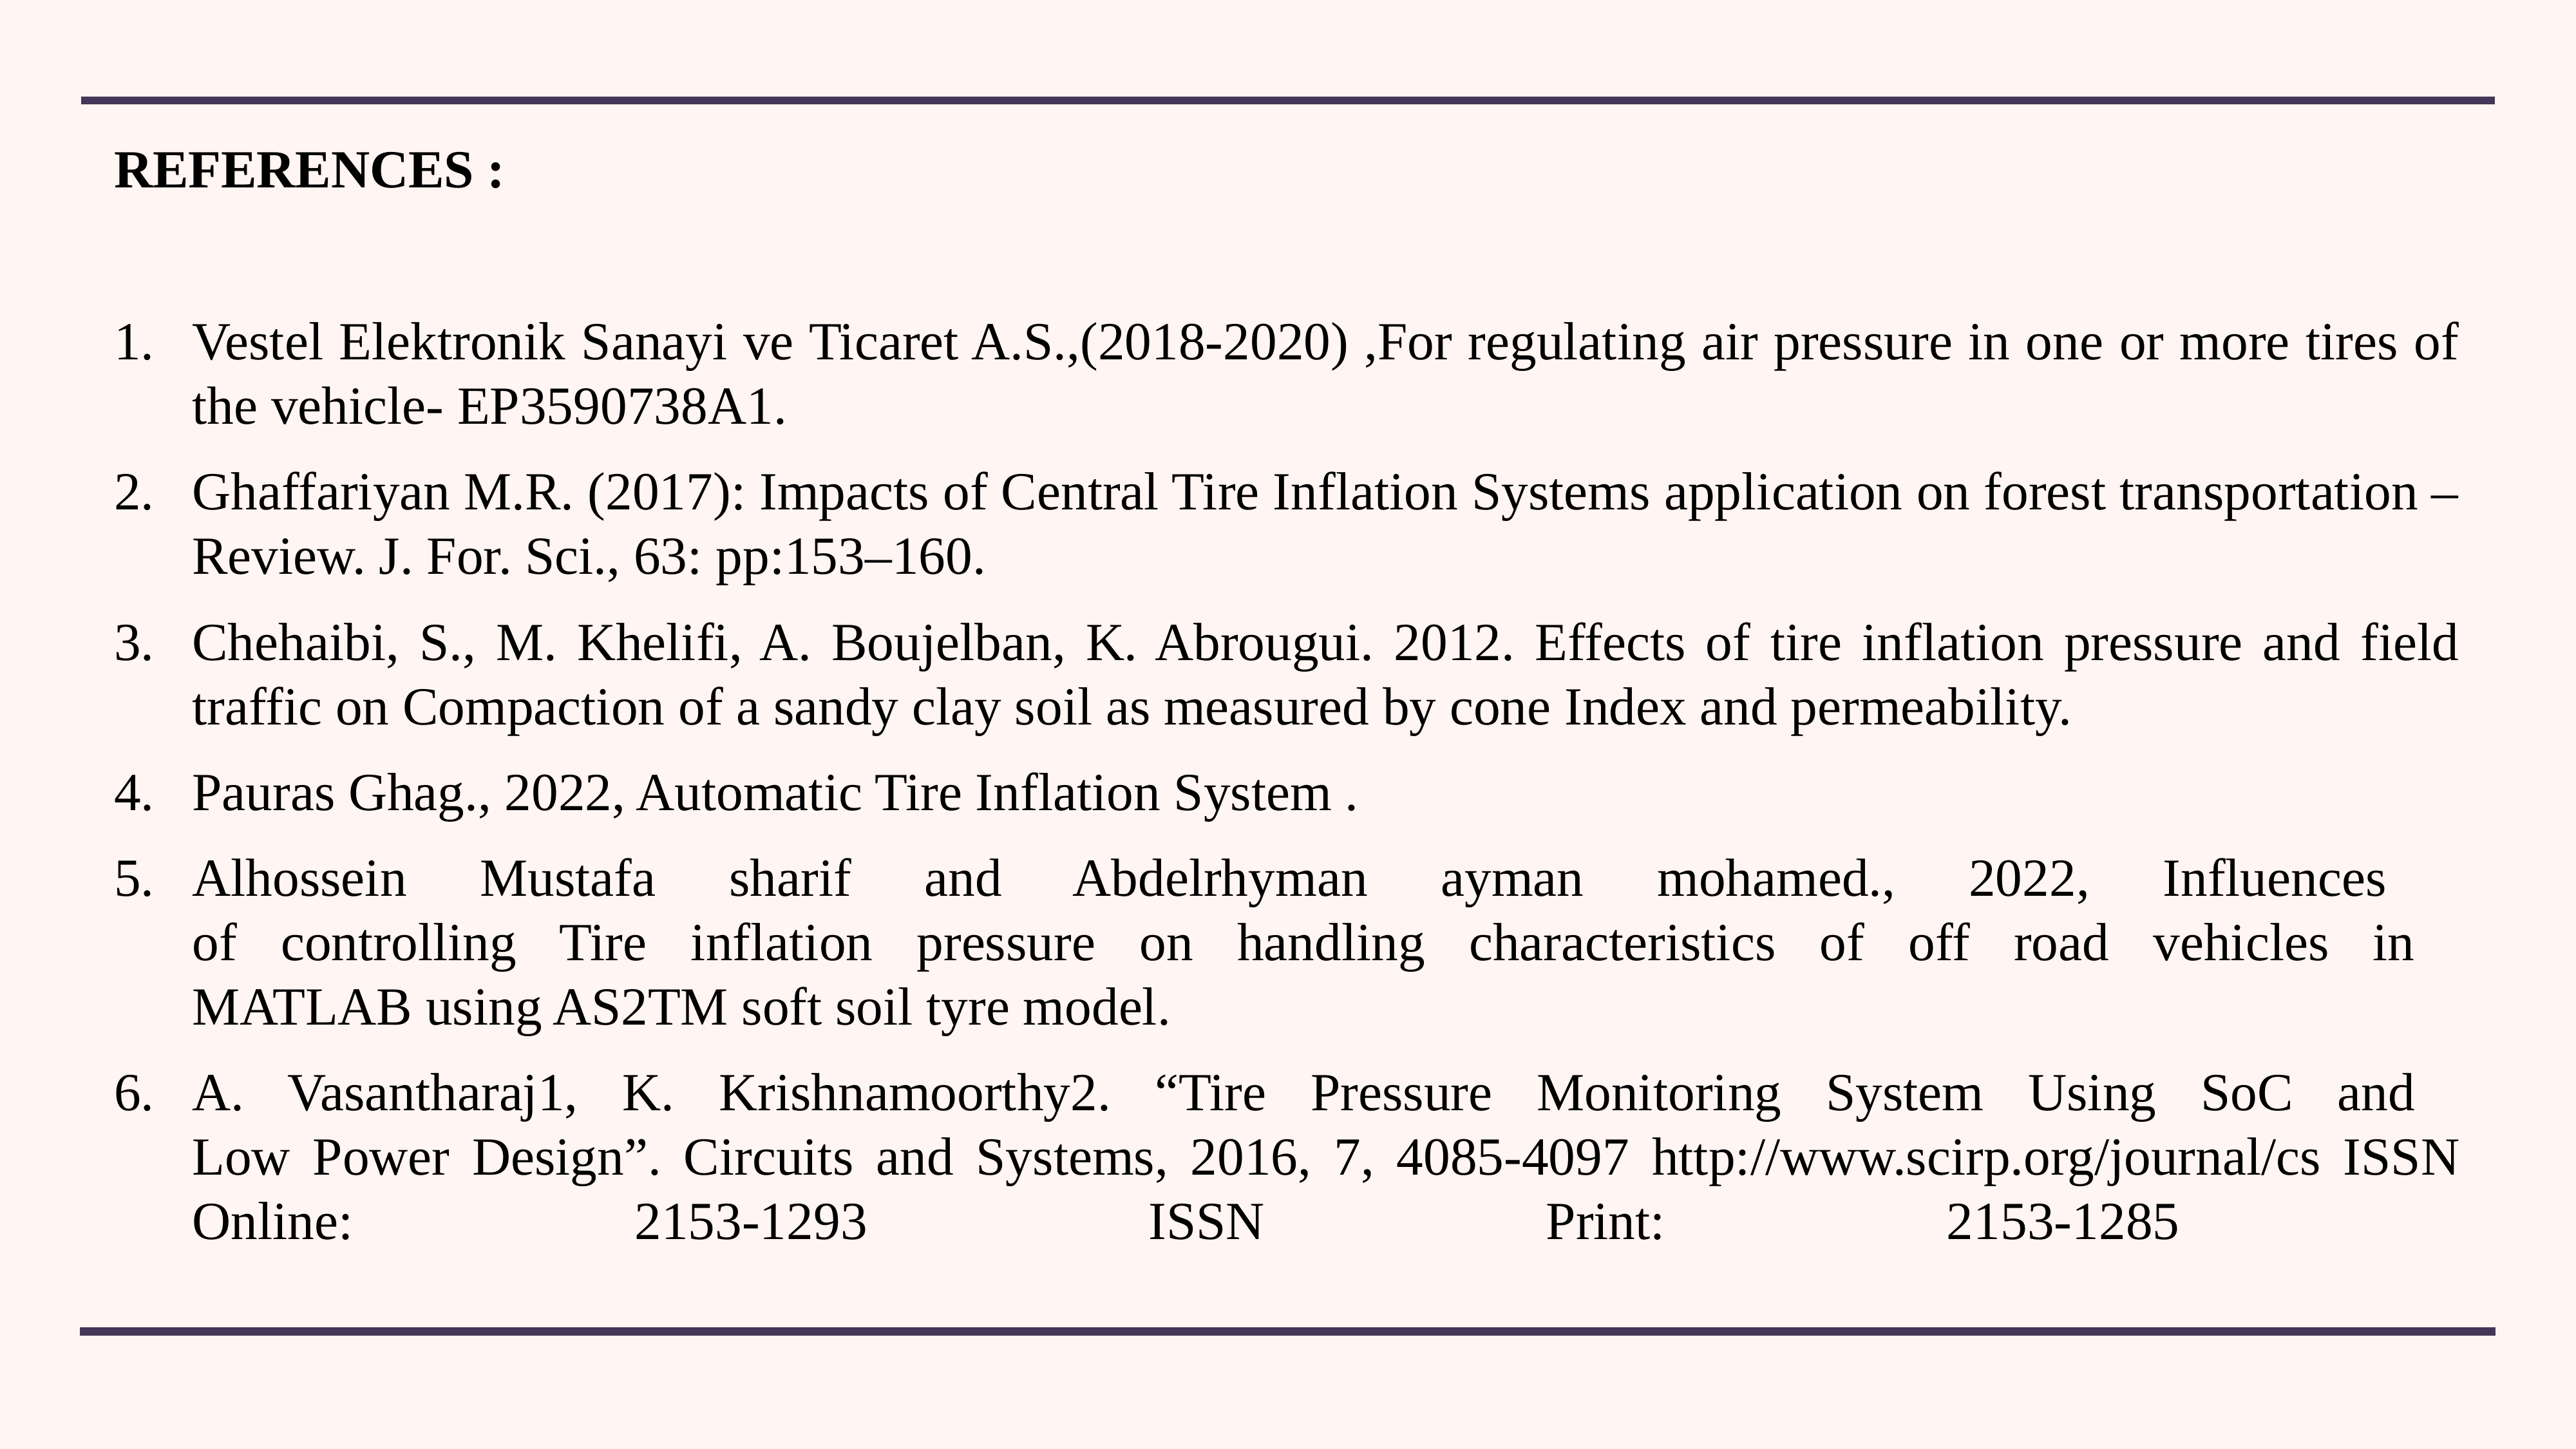

REFERENCES :

Vestel Elektronik Sanayi ve Ticaret A.S.,(2018-2020) ,For regulating air pressure in one or more tires of the vehicle- EP3590738A1.
Ghaffariyan M.R. (2017): Impacts of Central Tire Inflation Systems application on forest transportation – Review. J. For. Sci., 63: pp:153–160.
Chehaibi, S., M. Khelifi, A. Boujelban, K. Abrougui. 2012. Effects of tire inflation pressure and field traffic on Compaction of a sandy clay soil as measured by cone Index and permeability.
Pauras Ghag., 2022, Automatic Tire Inflation System .
Alhossein Mustafa sharif and Abdelrhyman ayman mohamed., 2022, Influences
of controlling Tire inflation pressure on handling characteristics of off road vehicles in
MATLAB using AS2TM soft soil tyre model.
A. Vasantharaj1, K. Krishnamoorthy2. “Tire Pressure Monitoring System Using SoC and
Low Power Design”. Circuits and Systems, 2016, 7, 4085-4097 http://www.scirp.org/journal/cs ISSN Online: 2153-1293 ISSN Print: 2153-1285